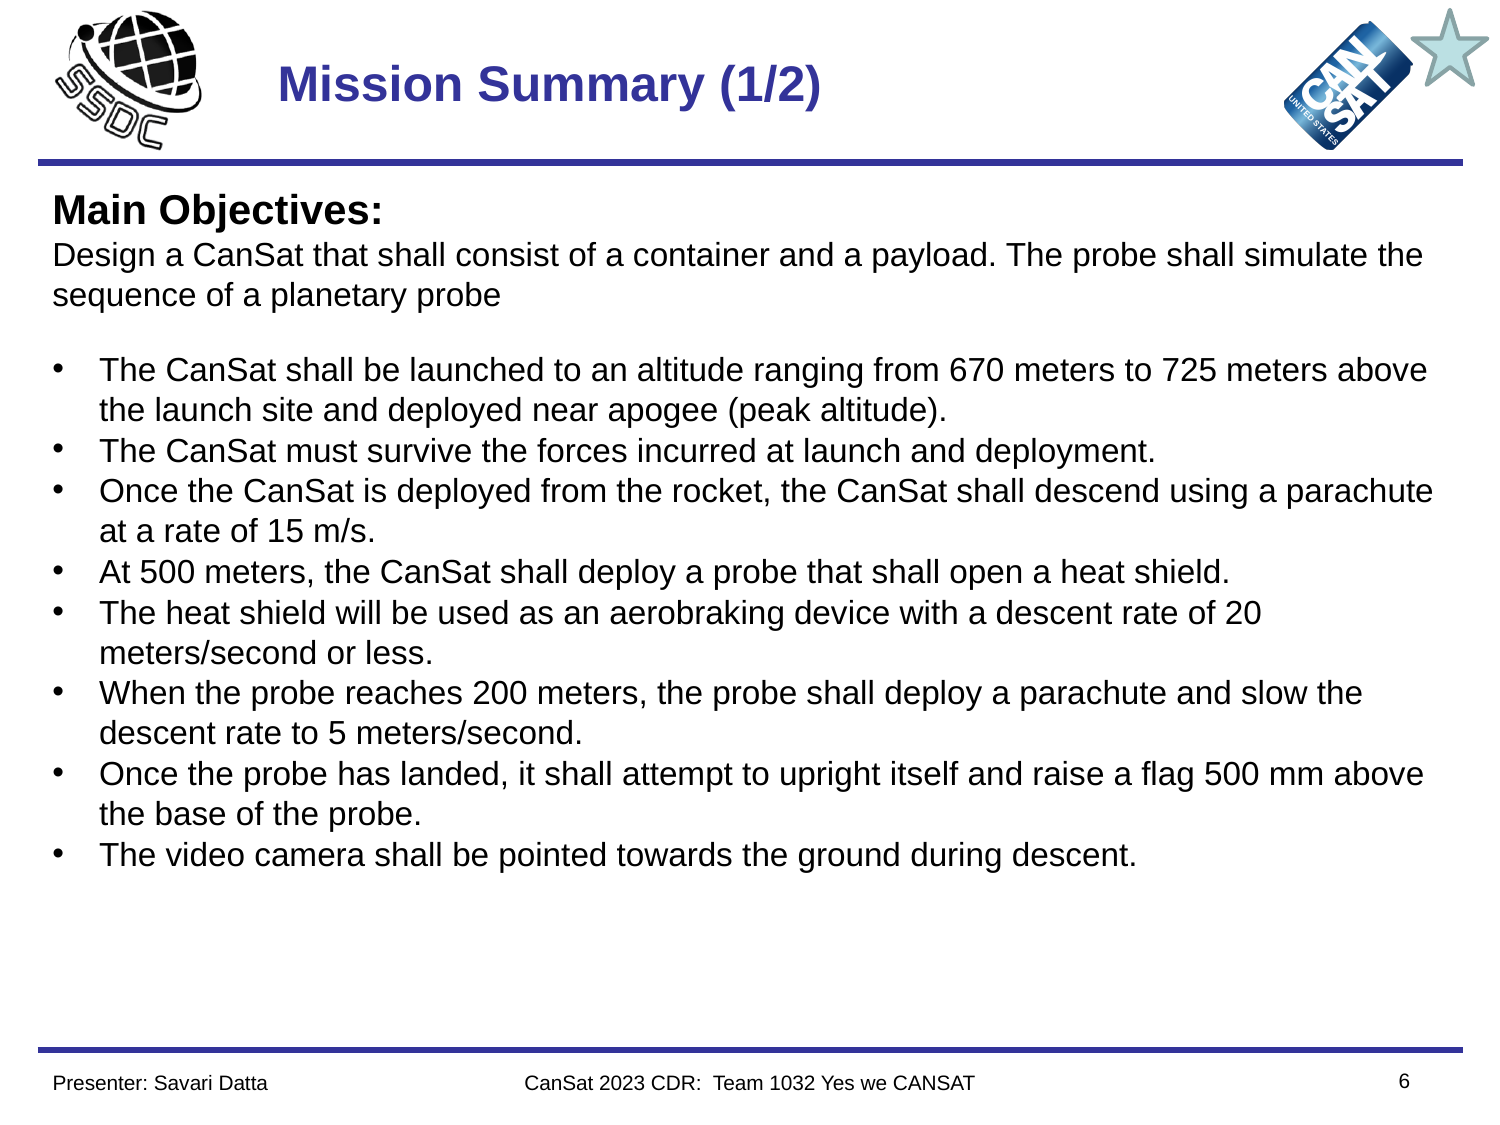

# Mission Summary (1/2)
Main Objectives:​
Design a CanSat that shall consist of a container and a payload. The probe shall simulate the sequence of a planetary probe
​
The CanSat shall be launched to an altitude ranging from 670 meters to 725 meters above the launch site and deployed near apogee (peak altitude).
The CanSat must survive the forces incurred at launch and deployment.
Once the CanSat is deployed from the rocket, the CanSat shall descend using a parachute at a rate of 15 m/s.
At 500 meters, the CanSat shall deploy a probe that shall open a heat shield.
The heat shield will be used as an aerobraking device with a descent rate of 20 meters/second or less.
When the probe reaches 200 meters, the probe shall deploy a parachute and slow the descent rate to 5 meters/second.
Once the probe has landed, it shall attempt to upright itself and raise a flag 500 mm above the base of the probe.
The video camera shall be pointed towards the ground during descent.

6
Presenter: Savari Datta
CanSat 2023 CDR:  Team 1032 Yes we CANSAT